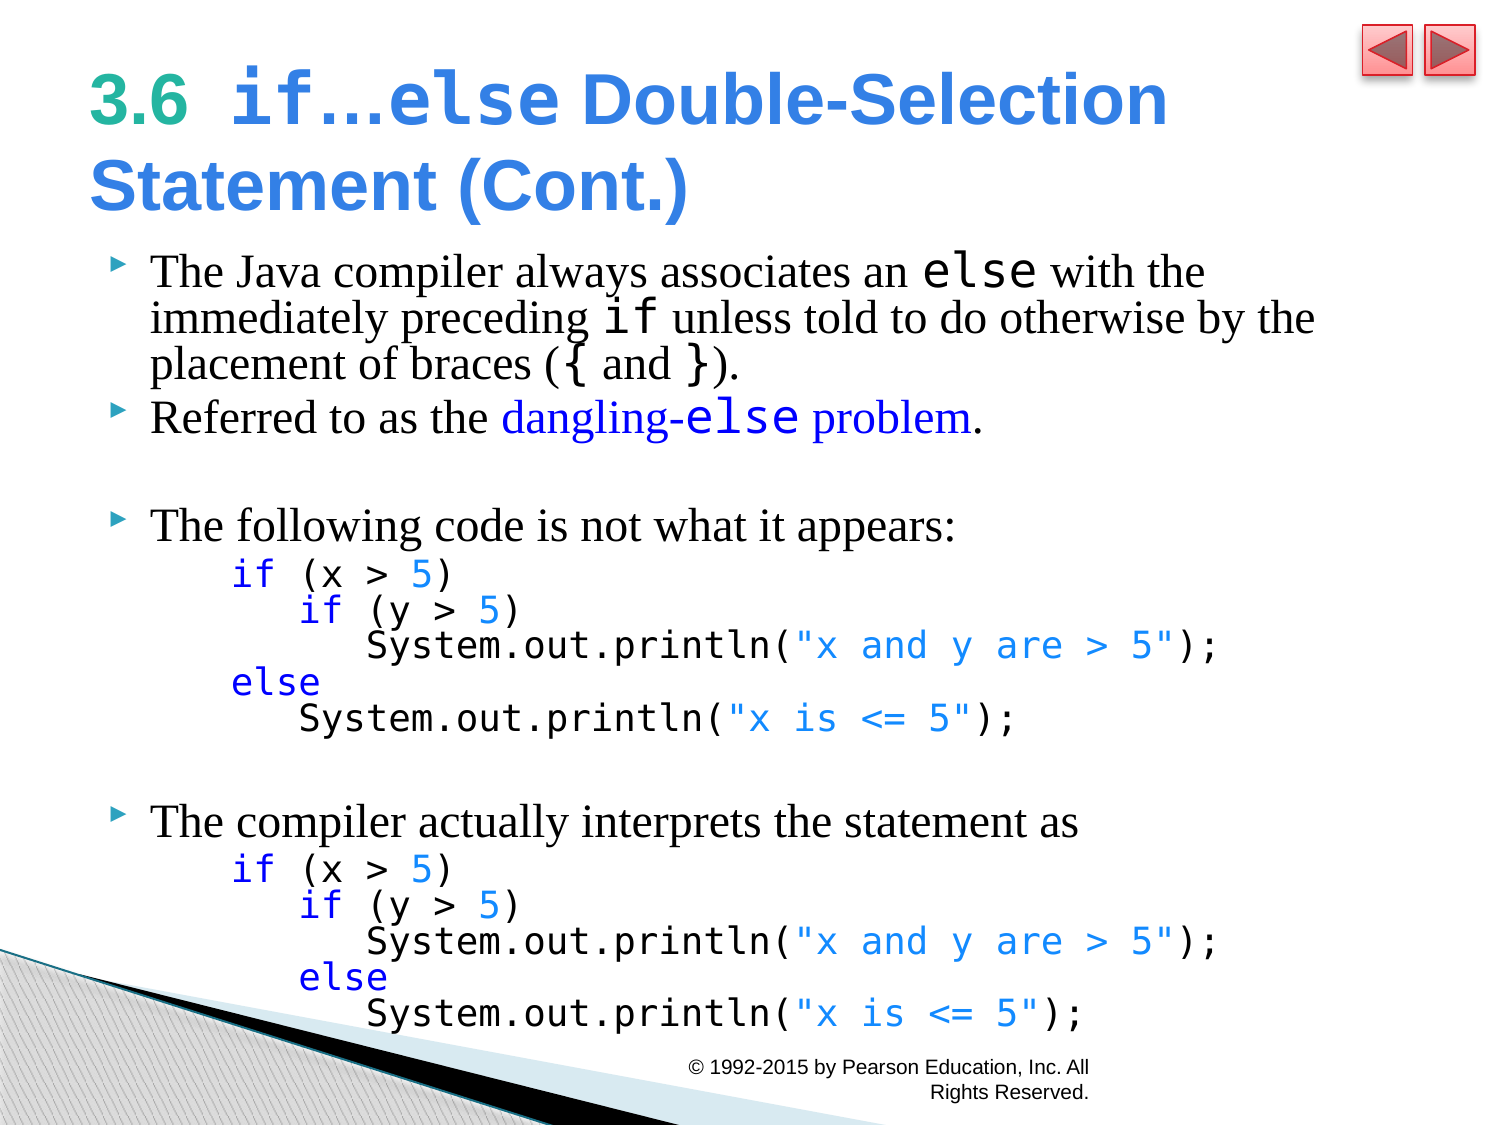

# 3.6  if…else Double-Selection Statement (Cont.)
The Java compiler always associates an else with the immediately preceding if unless told to do otherwise by the placement of braces ({ and }).
Referred to as the dangling-else problem.

The following code is not what it appears:
	if (x > 5)
   if (y > 5)
      System.out.println("x and y are > 5");
else
   System.out.println("x is <= 5");

The compiler actually interprets the statement as
	if (x > 5)
   if (y > 5)
      System.out.println("x and y are > 5");
   else
      System.out.println("x is <= 5");
© 1992-2015 by Pearson Education, Inc. All Rights Reserved.